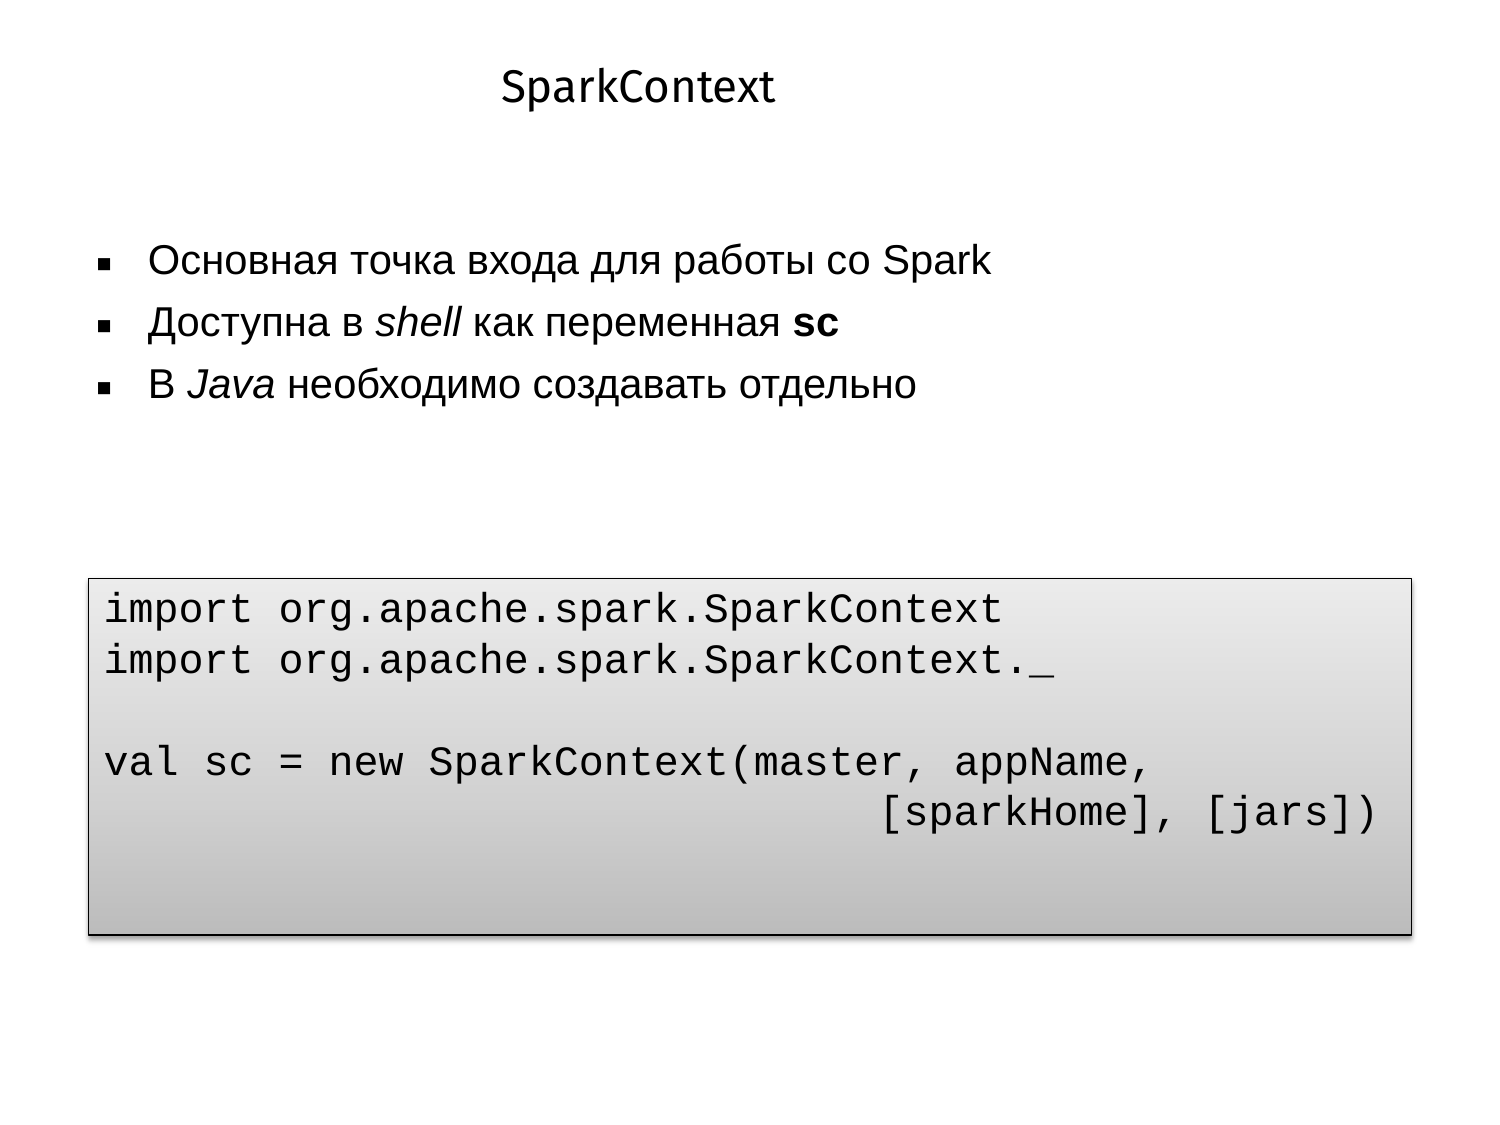

# SparkContext
Основная точка входа для работы со Spark
Доступна в shell как переменная sc
В Java необходимо создавать отдельно

import org.apache.spark.SparkContext  import org.apache.spark.SparkContext._

val sc = new SparkContext(master, appName,
[sparkHome], [jars])